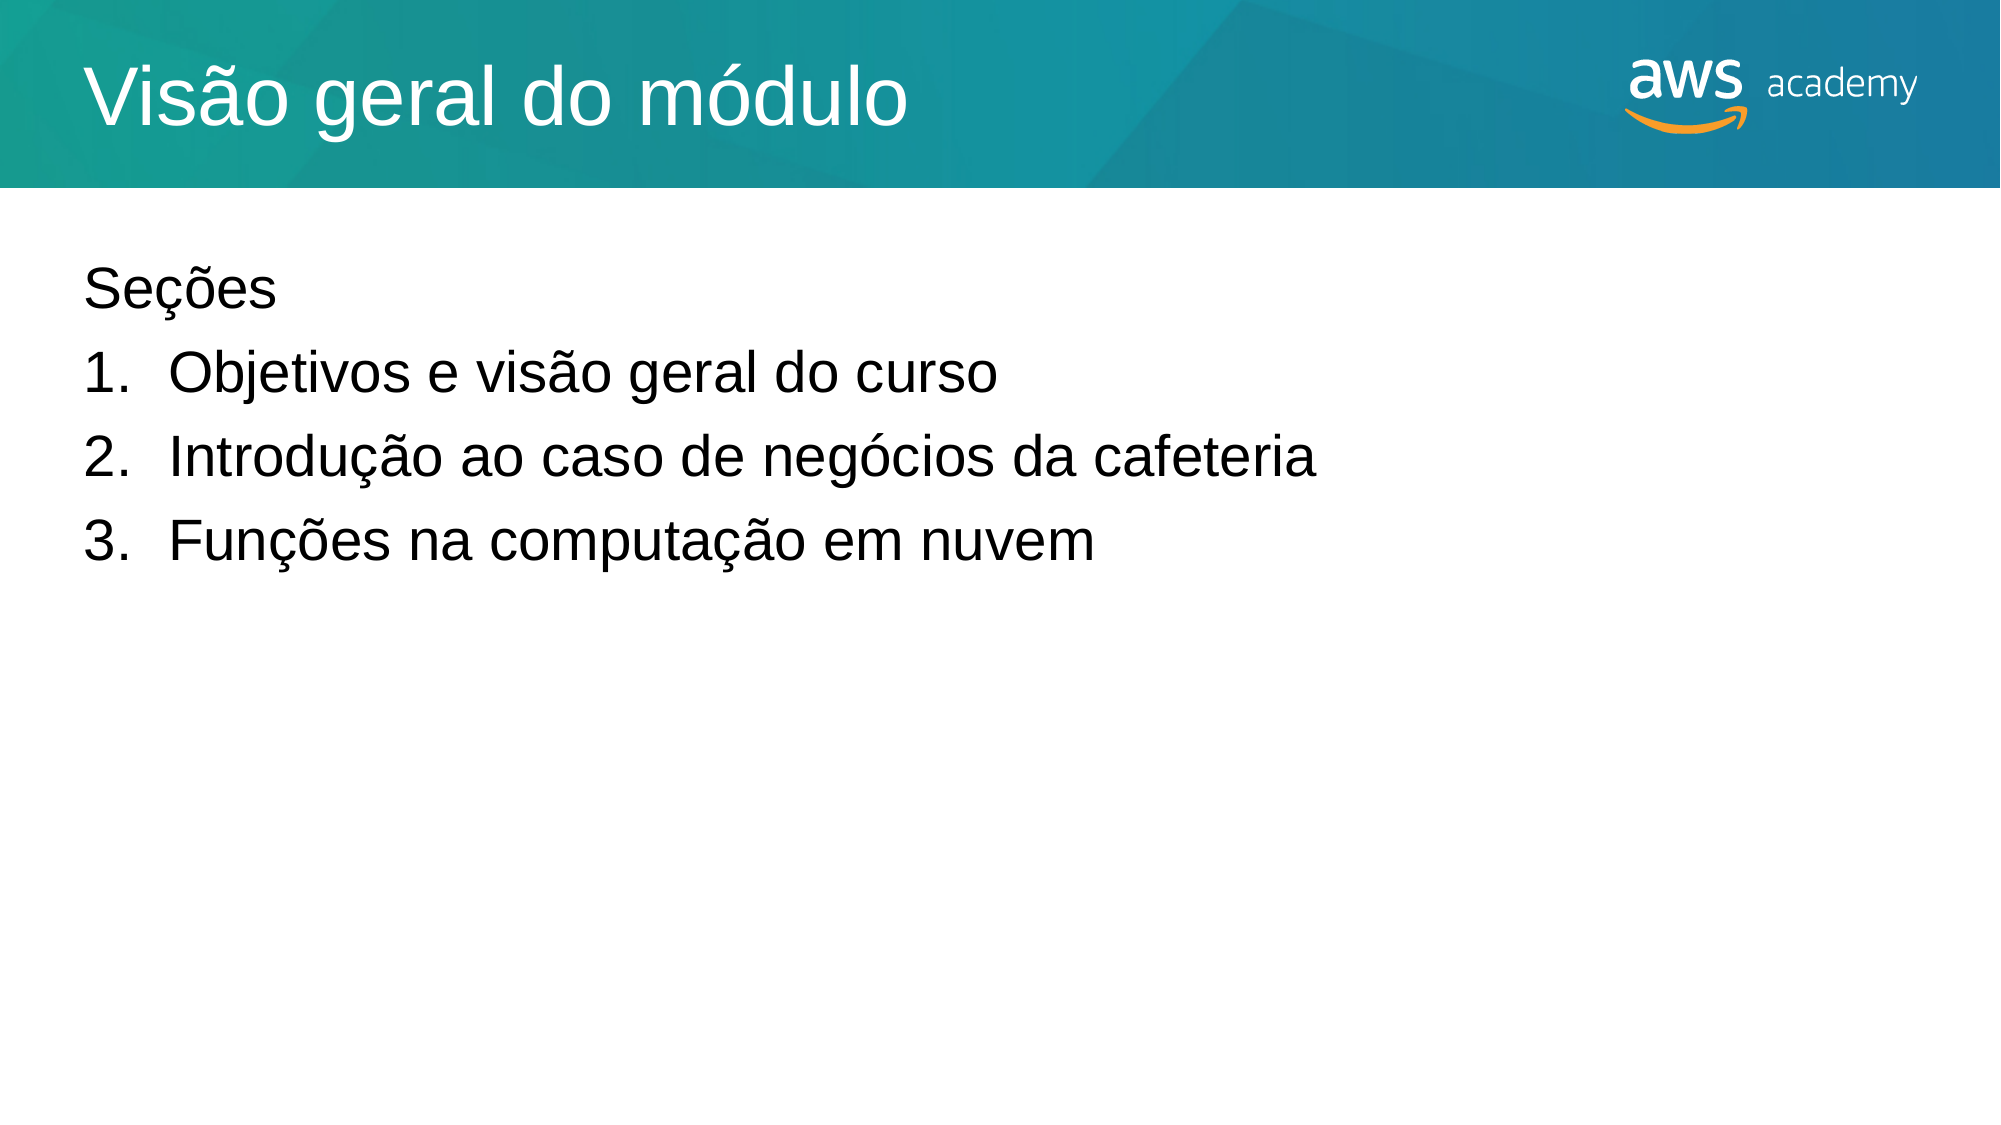

# Visão geral do módulo
Seções
Objetivos e visão geral do curso
Introdução ao caso de negócios da cafeteria
Funções na computação em nuvem